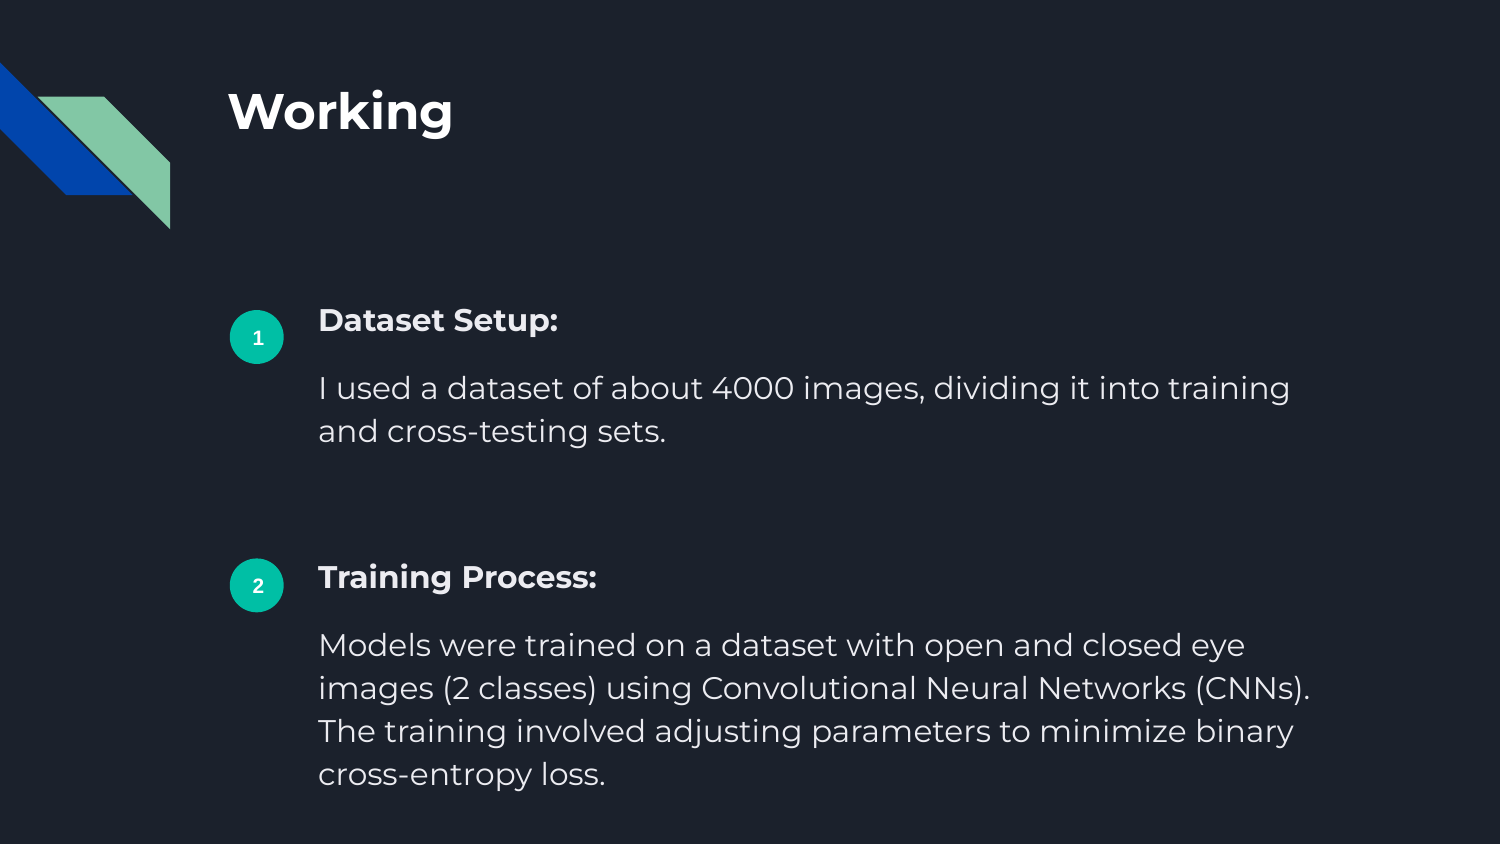

# Working
Dataset Setup:
I used a dataset of about 4000 images, dividing it into training and cross-testing sets.

1
Training Process:
Models were trained on a dataset with open and closed eye images (2 classes) using Convolutional Neural Networks (CNNs). The training involved adjusting parameters to minimize binary cross-entropy loss.
2